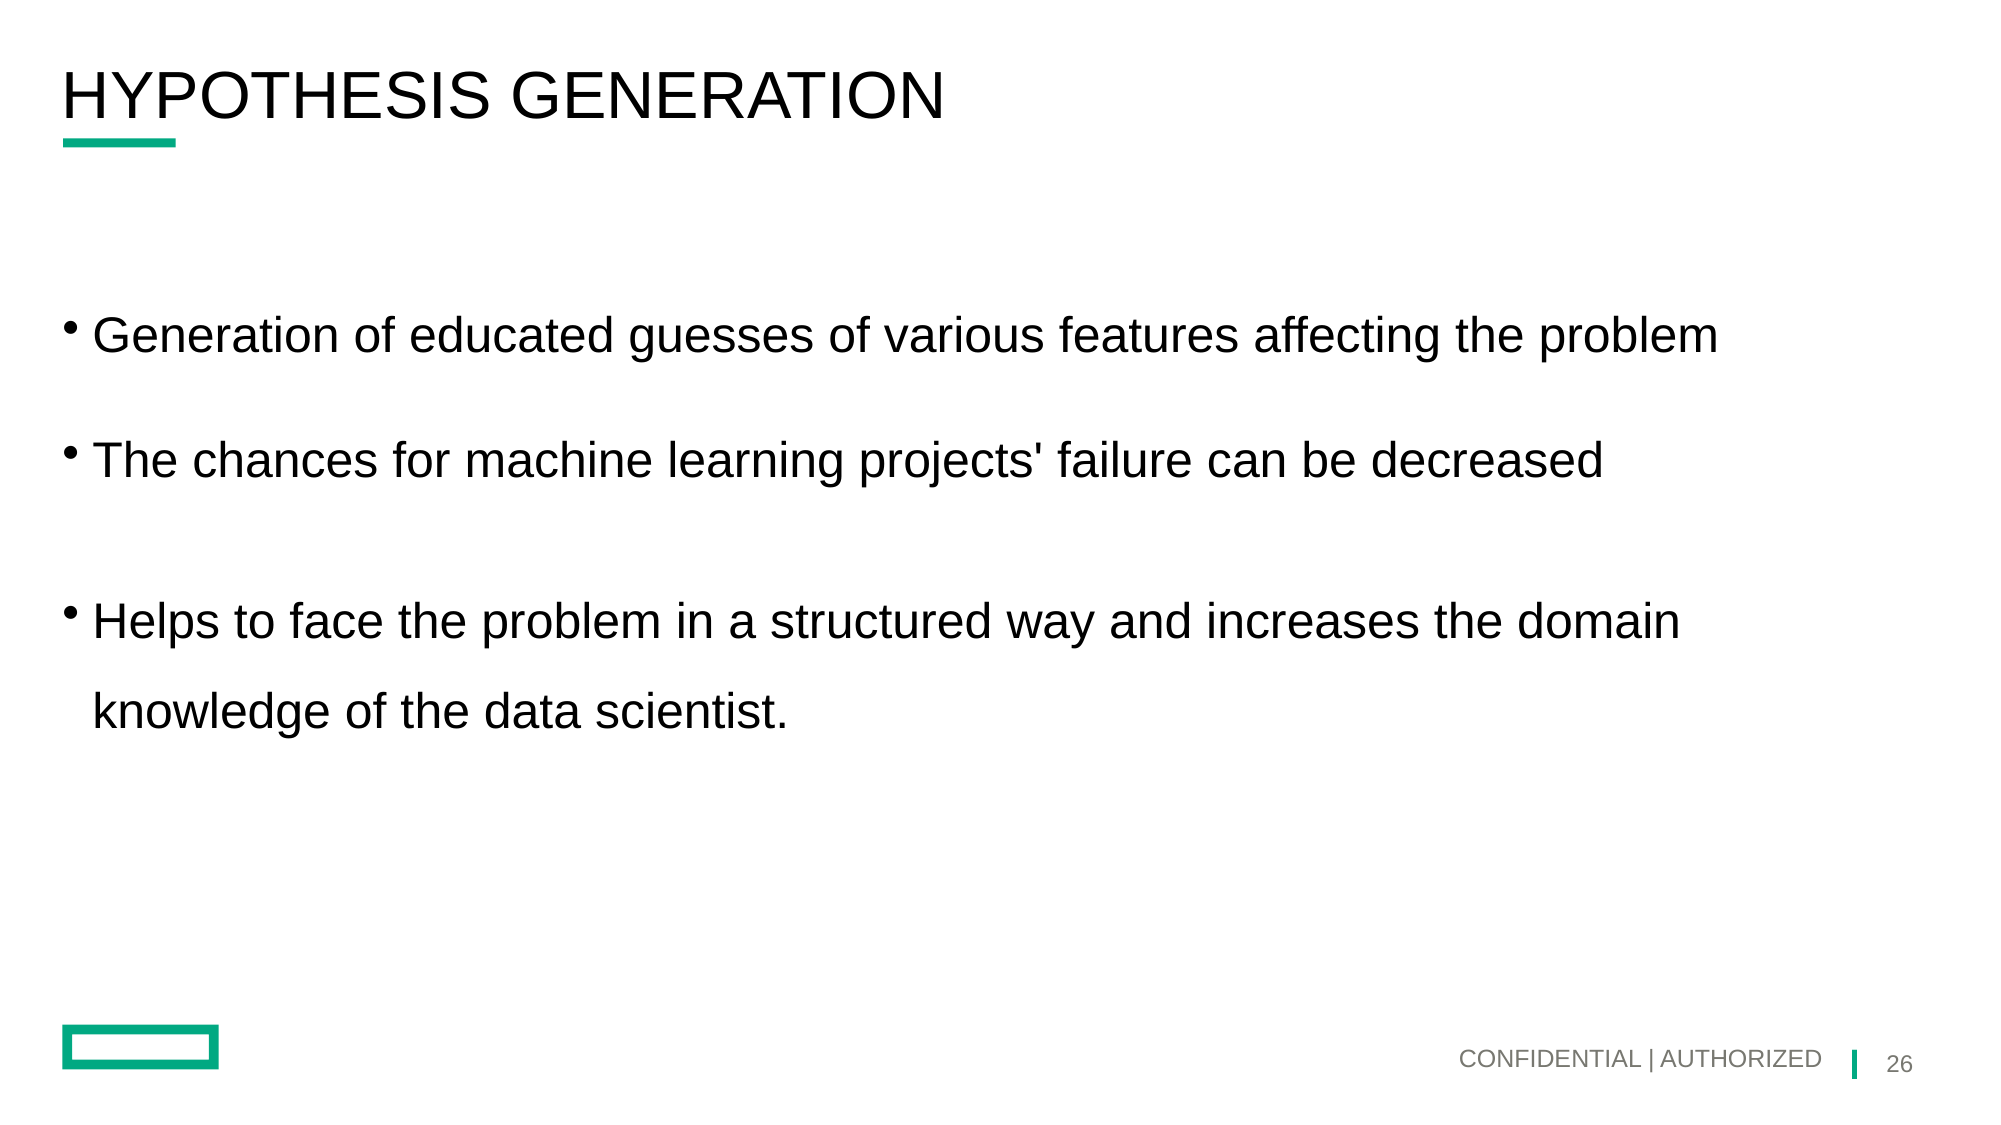

# Hypothesis Generation

Generation of educated guesses of various features affecting the problem

The chances for machine learning projects' failure can be decreased

Helps to face the problem in a structured way and increases the domain knowledge of the data scientist.

CONFIDENTIAL | AUTHORIZED
26